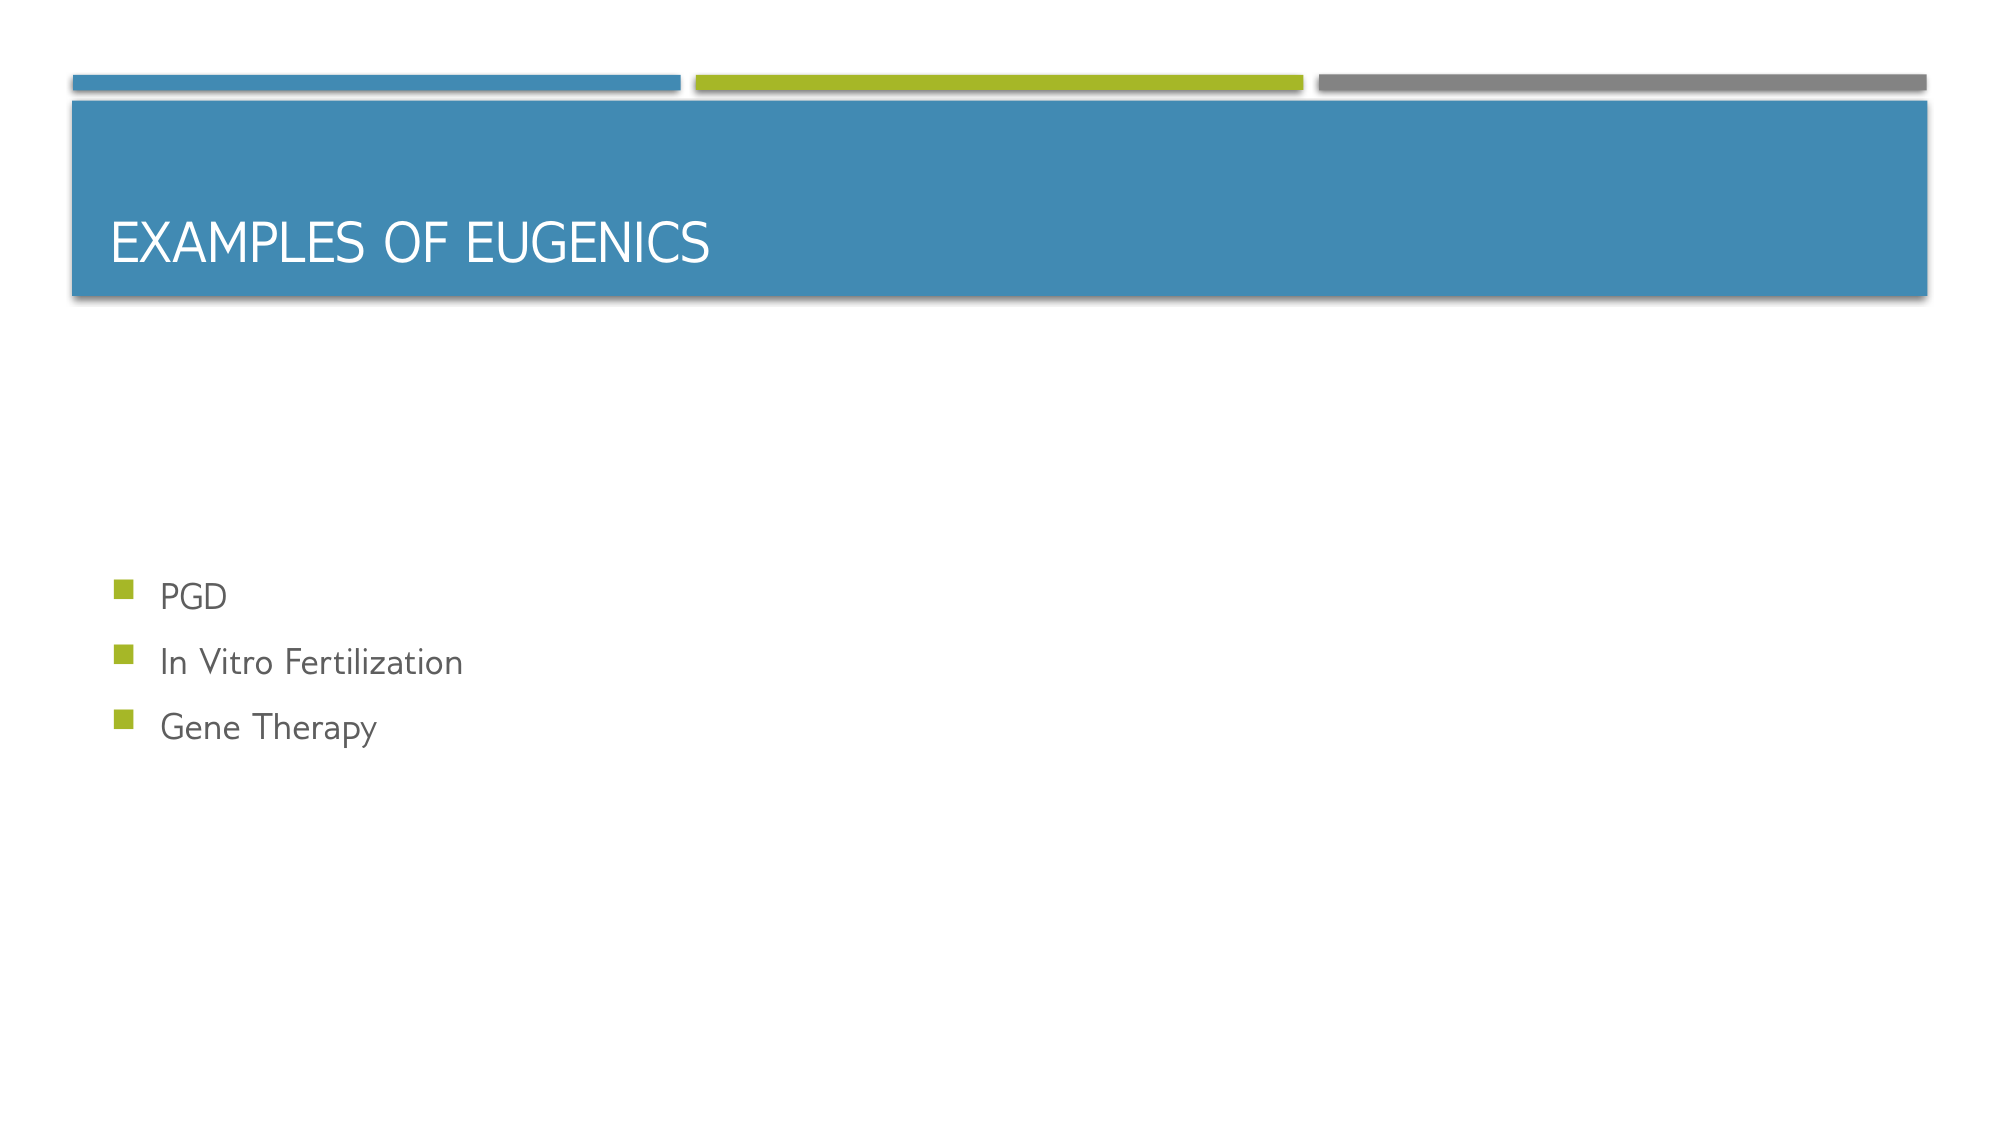

# Examples of Eugenics
PGD
In Vitro Fertilization
Gene Therapy